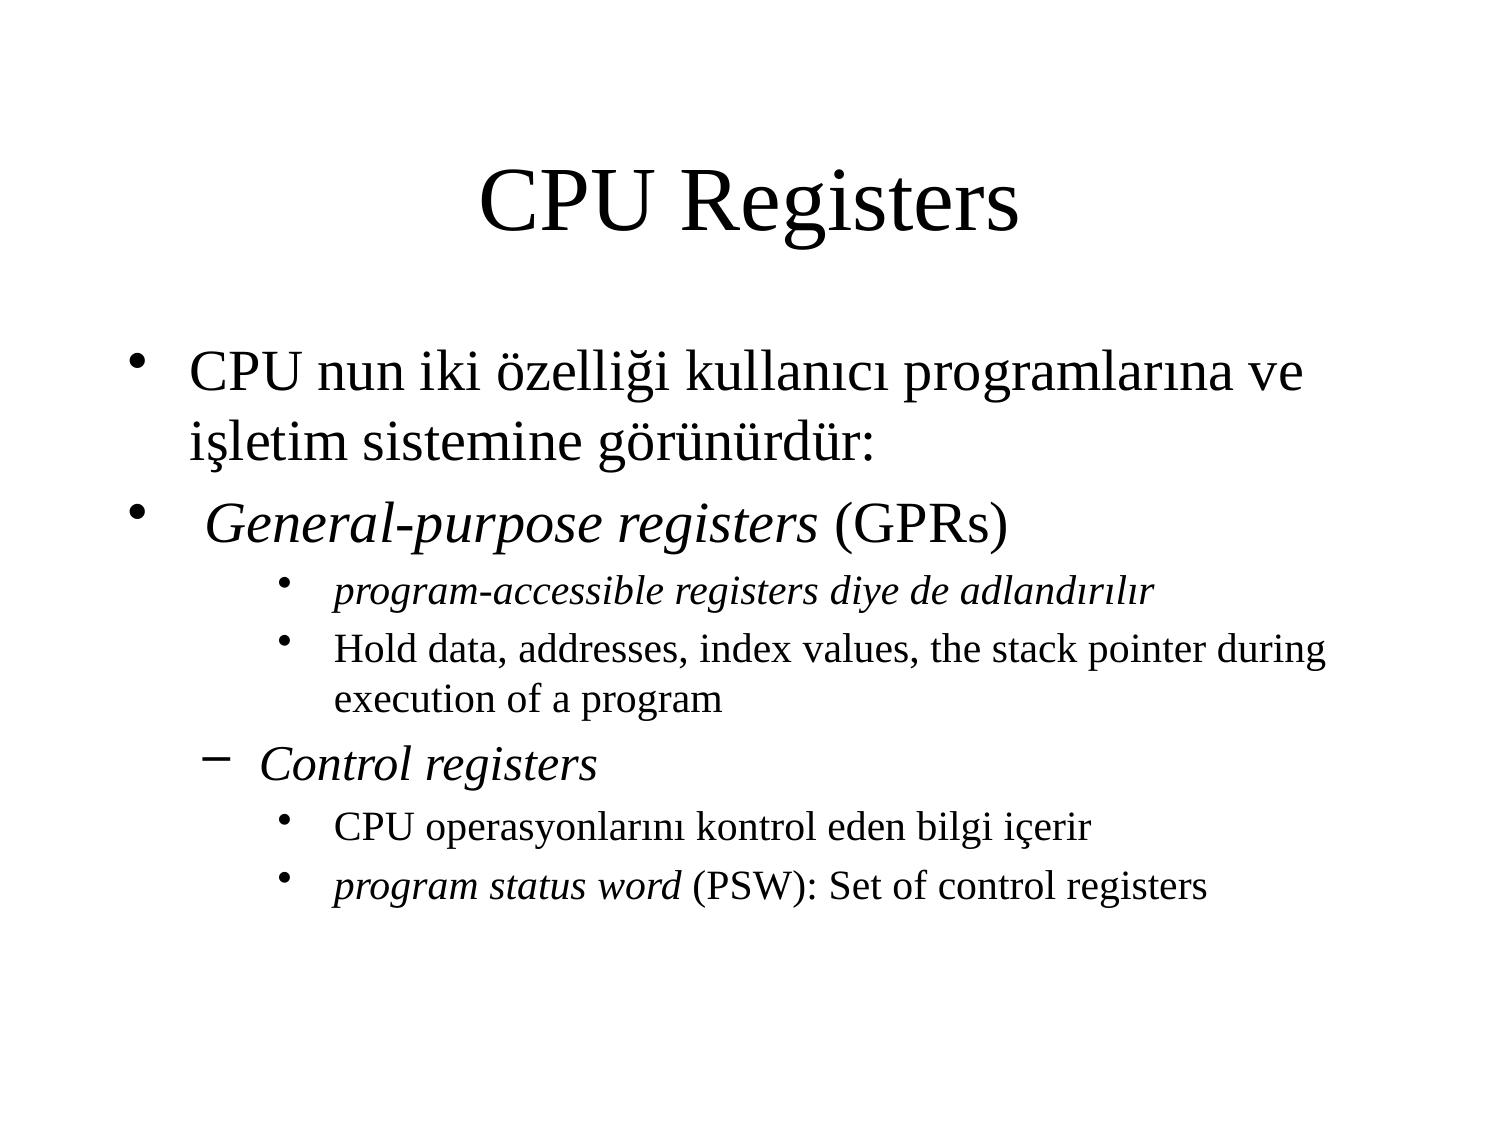

# CPU Registers
CPU nun iki özelliği kullanıcı programlarına ve işletim sistemine görünürdür:
 General-purpose registers (GPRs)
program-accessible registers diye de adlandırılır
Hold data, addresses, index values, the stack pointer during execution of a program
Control registers
CPU operasyonlarını kontrol eden bilgi içerir
program status word (PSW): Set of control registers